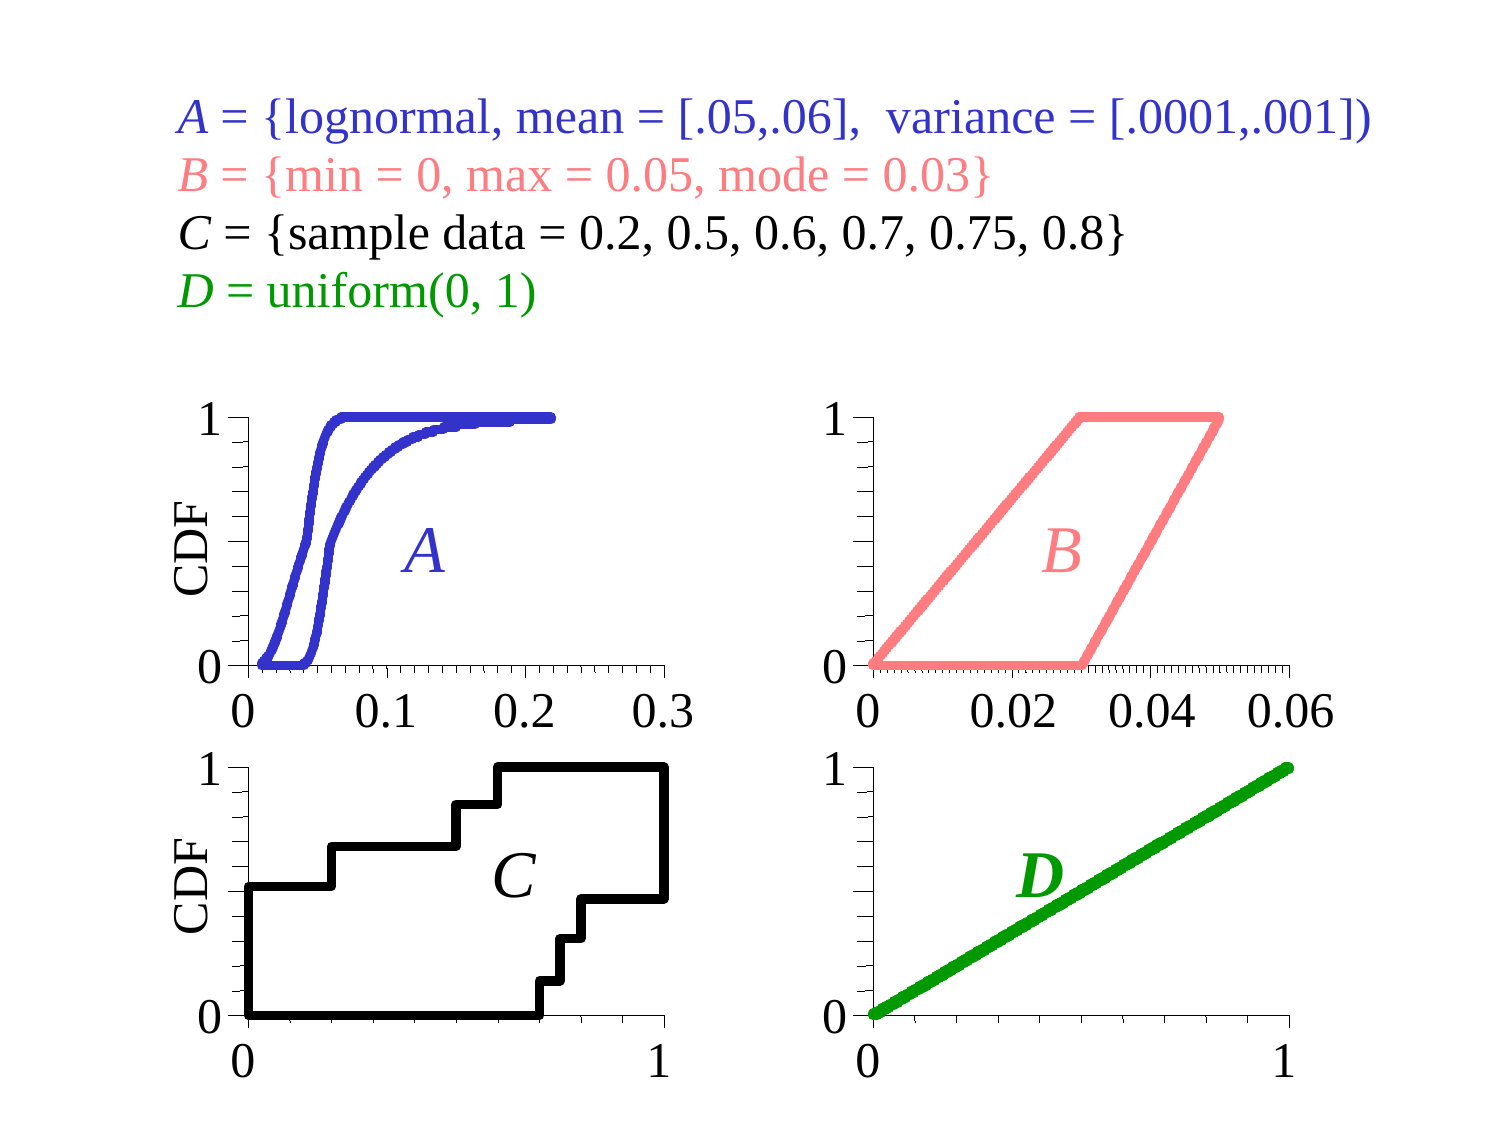

A = {lognormal, mean = [.05,.06],  variance = [.0001,.001])
B = {min = 0, max = 0.05, mode = 0.03}
C = {sample data = 0.2, 0.5, 0.6, 0.7, 0.75, 0.8}
D = uniform(0, 1)

A=lognormal([.05,.06],sqrt([.0001,.001]))
B= minmaxmode(0,0.05,.03)
B = max(B,0.000001)

C = histogram(0.001,.9999,.2, .5, .6, .7, .75, .8)

D = uniform(0.0001,.9999)

f = A |&| B |&| C |&| D
f
    ~(range=[9.48437e-14,0.0109203],  mean=[0.00006,0.00119],  var=[2.90243743e-09,0.00000208])

fi =A & B & C & D
fi
    ~(range=[0,0.05],  mean=[0,0.04],  var=[0,0.00052])
show fi , f
fi
    ~(range=[0,0.05],  mean=[0,0.04],  var=[0,0.00052])
f
    ~(range=[9.48437e-14,0.0109203],  mean=[0.00006,0.00119],  var=[2.90243743e-09,0.00000208])

range(f); median(f); mean(f); variance(f); stddev(f)
    [ 9.48437296e-16, 0.0109202818]
    [ 7.02121784e-07, 0.00112576349]
    [ 6.70323353e-05, 0.001182121]
    [ 2.90243743e-09, 2.0692114e-06]
    [ 5.38742743e-05, 0.00143847538]
range(fi); median(fi); mean(fi); variance(fi); stddev(fi)
    [ 0, 0.0500000008]
    [ 0, 0.0399999992]
    [ 0, 0.0397908802]
    [ 0, 0.000517677603]
    [ 0, 0.0227525296]

1
1

 A
 B
CDF

0
0

0
0.1
0.2
0.3
0
0.02
0.04
0.06
1
1

 C
 D

CDF

0
0

0
1
0
1